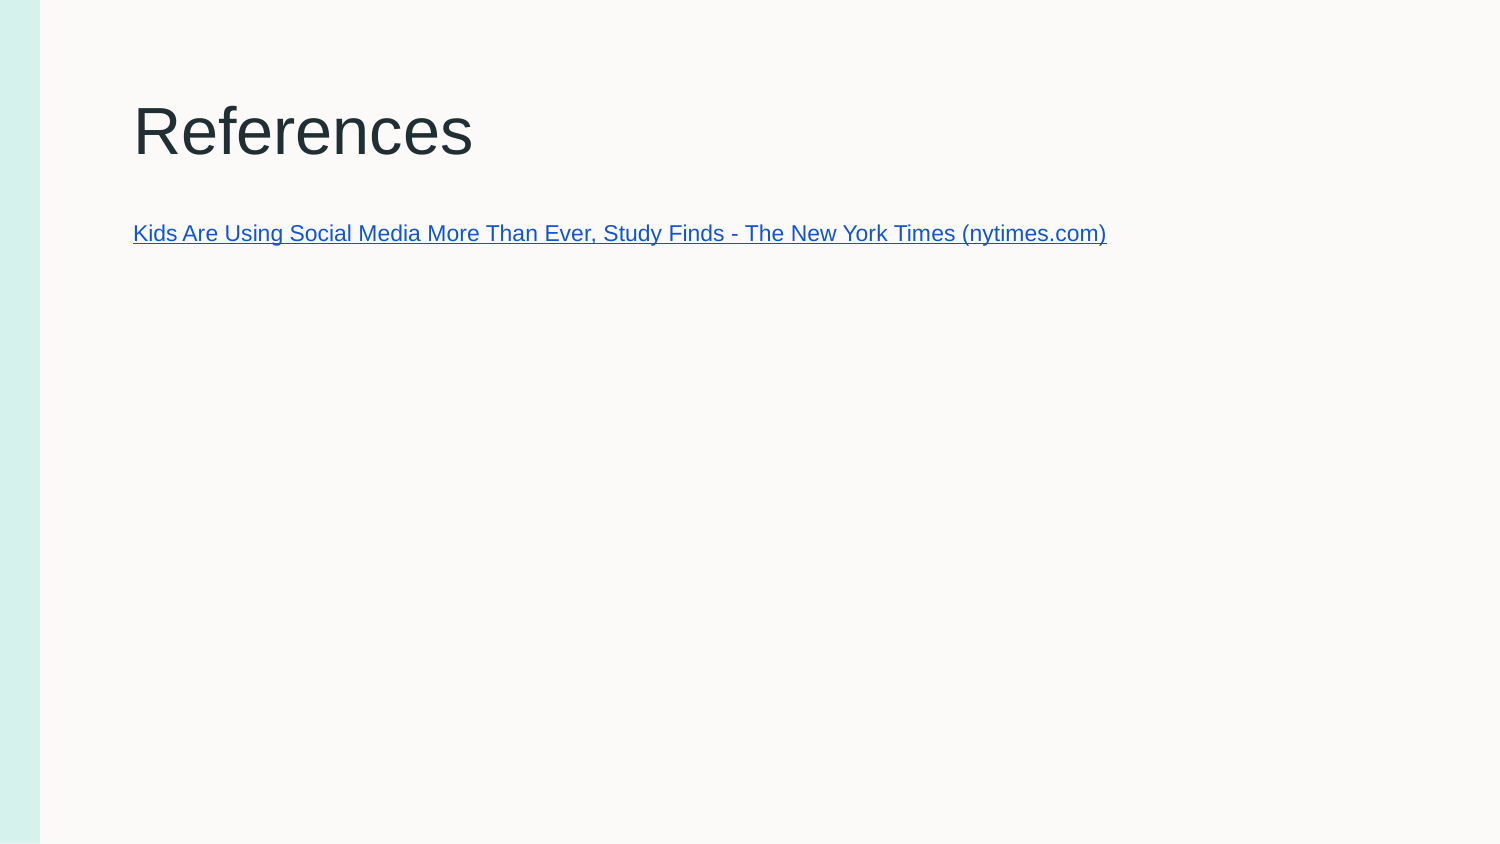

# References
Kids Are Using Social Media More Than Ever, Study Finds - The New York Times (nytimes.com)